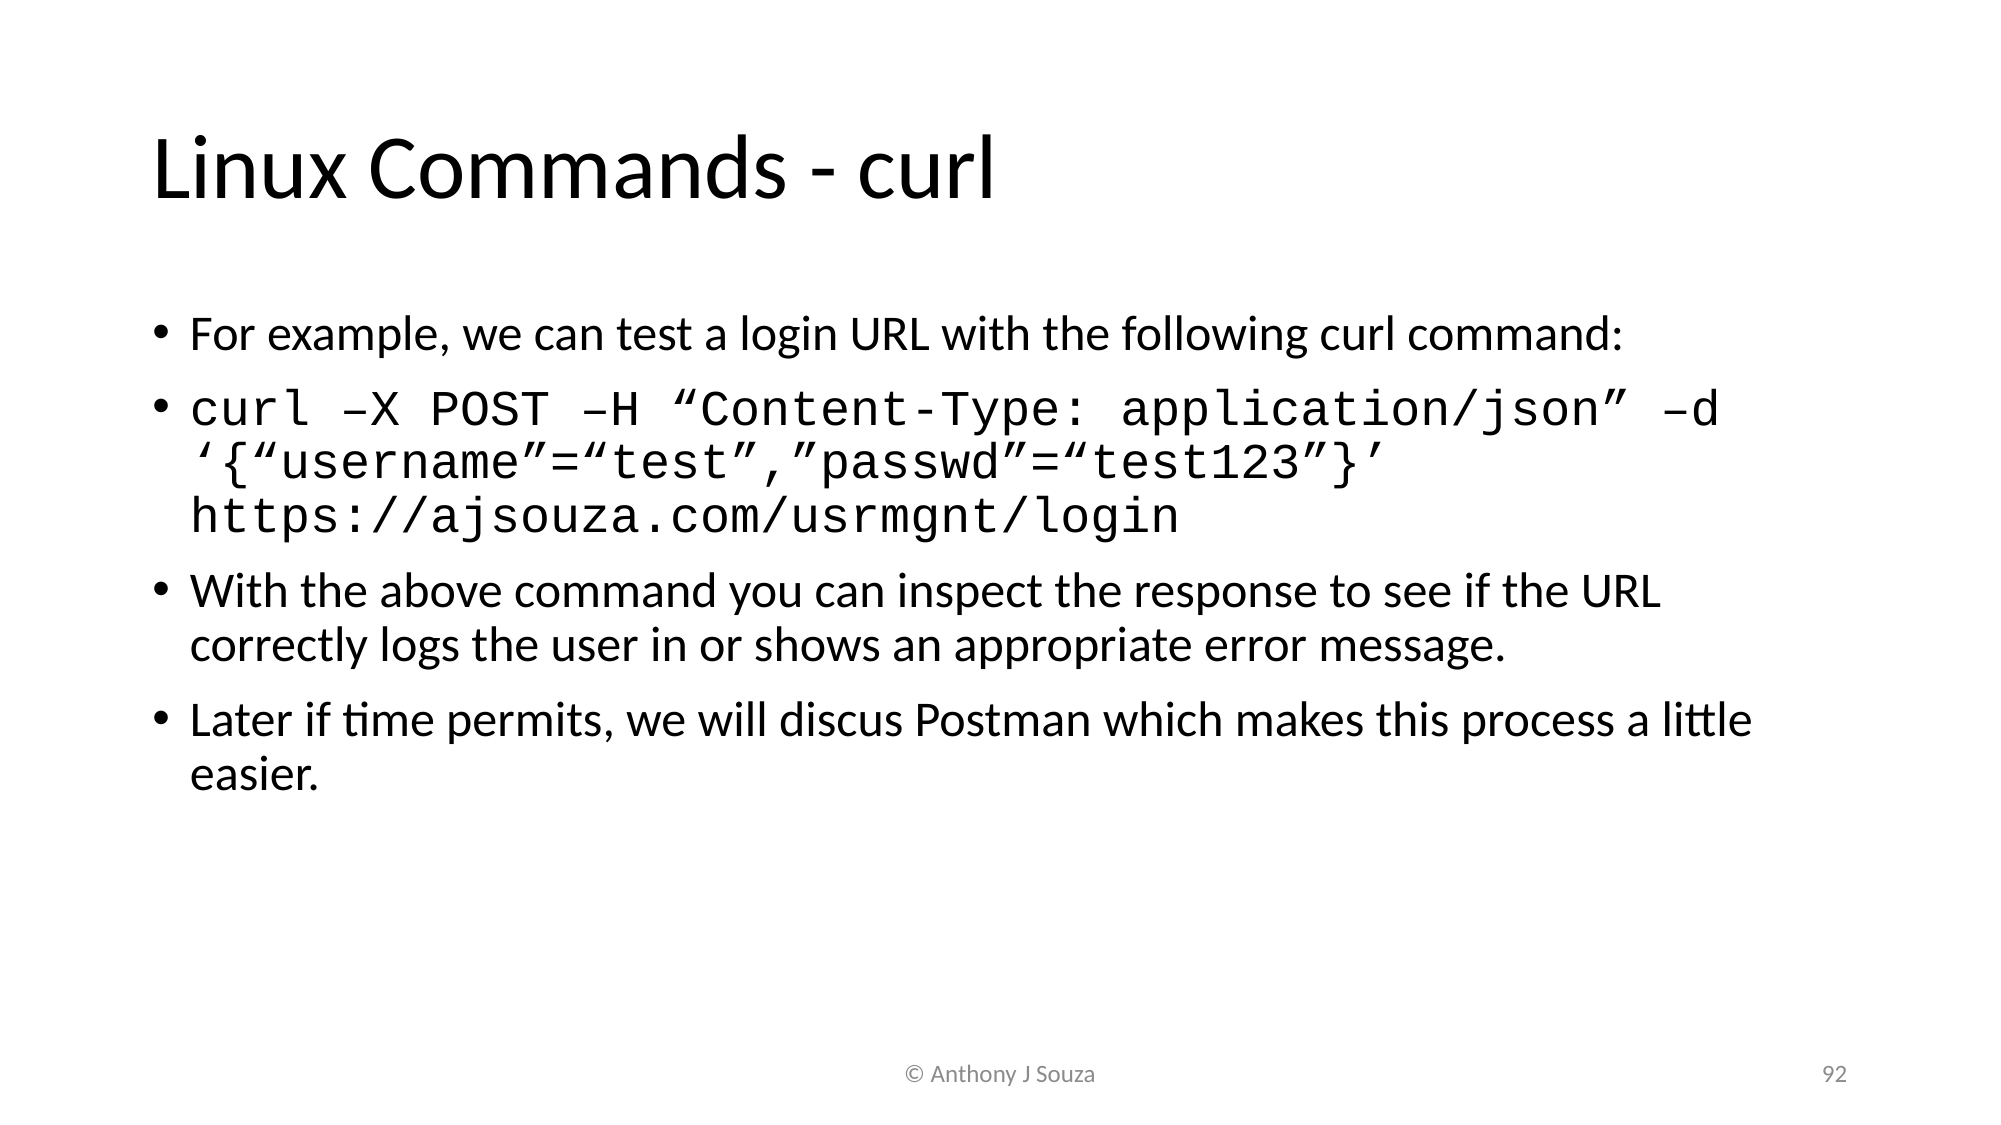

# Linux Commands - curl
For example, we can test a login URL with the following curl command:
curl –X POST –H “Content-Type: application/json” –d ‘{“username”=“test”,”passwd”=“test123”}’ https://ajsouza.com/usrmgnt/login
With the above command you can inspect the response to see if the URL correctly logs the user in or shows an appropriate error message.
Later if time permits, we will discus Postman which makes this process a little easier.
© Anthony J Souza
92